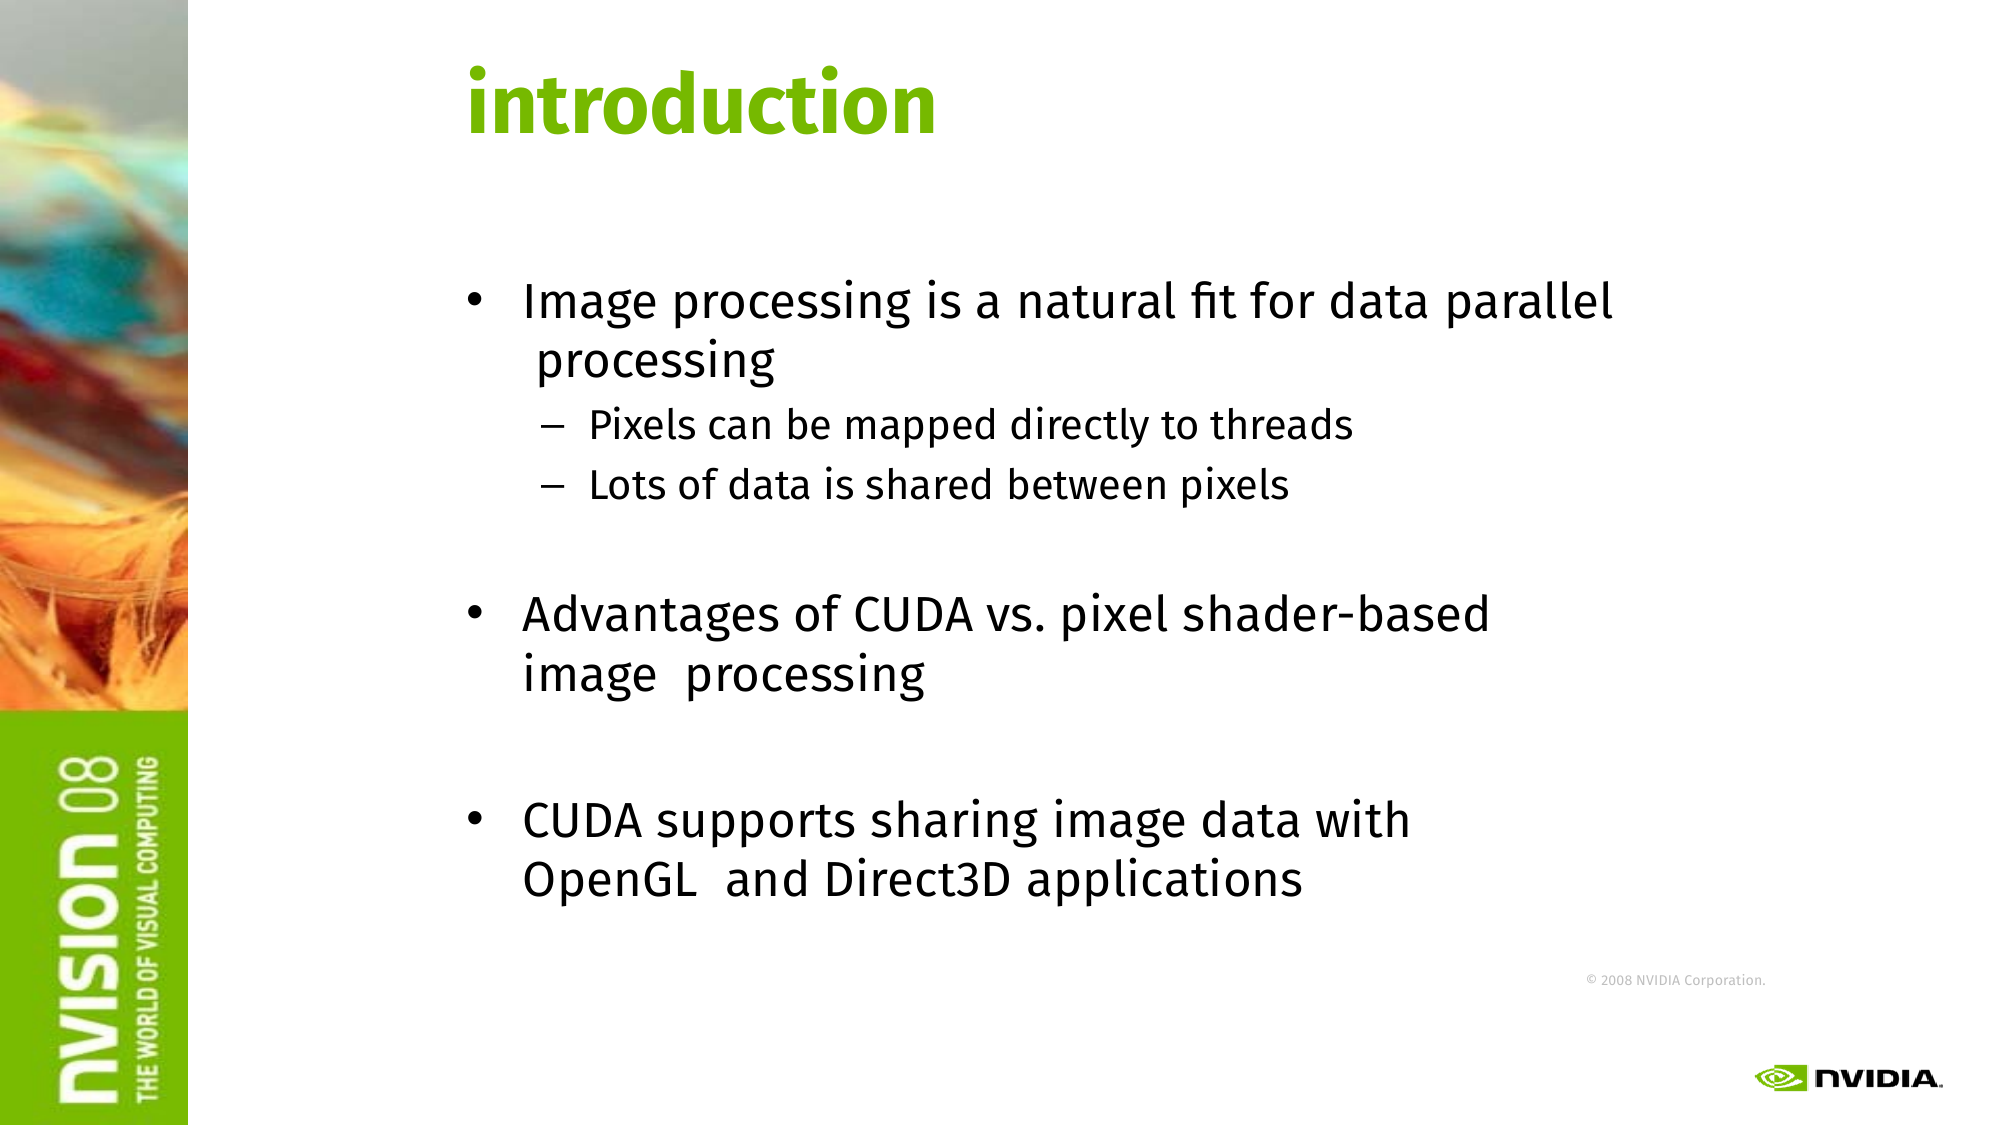

# introduction
Image processing is a natural fit for data parallel  processing
Pixels can be mapped directly to threads
Lots of data is shared between pixels

Advantages of CUDA vs. pixel shader-based image  processing

CUDA supports sharing image data with OpenGL  and Direct3D applications
© 2008 NVIDIA Corporation.